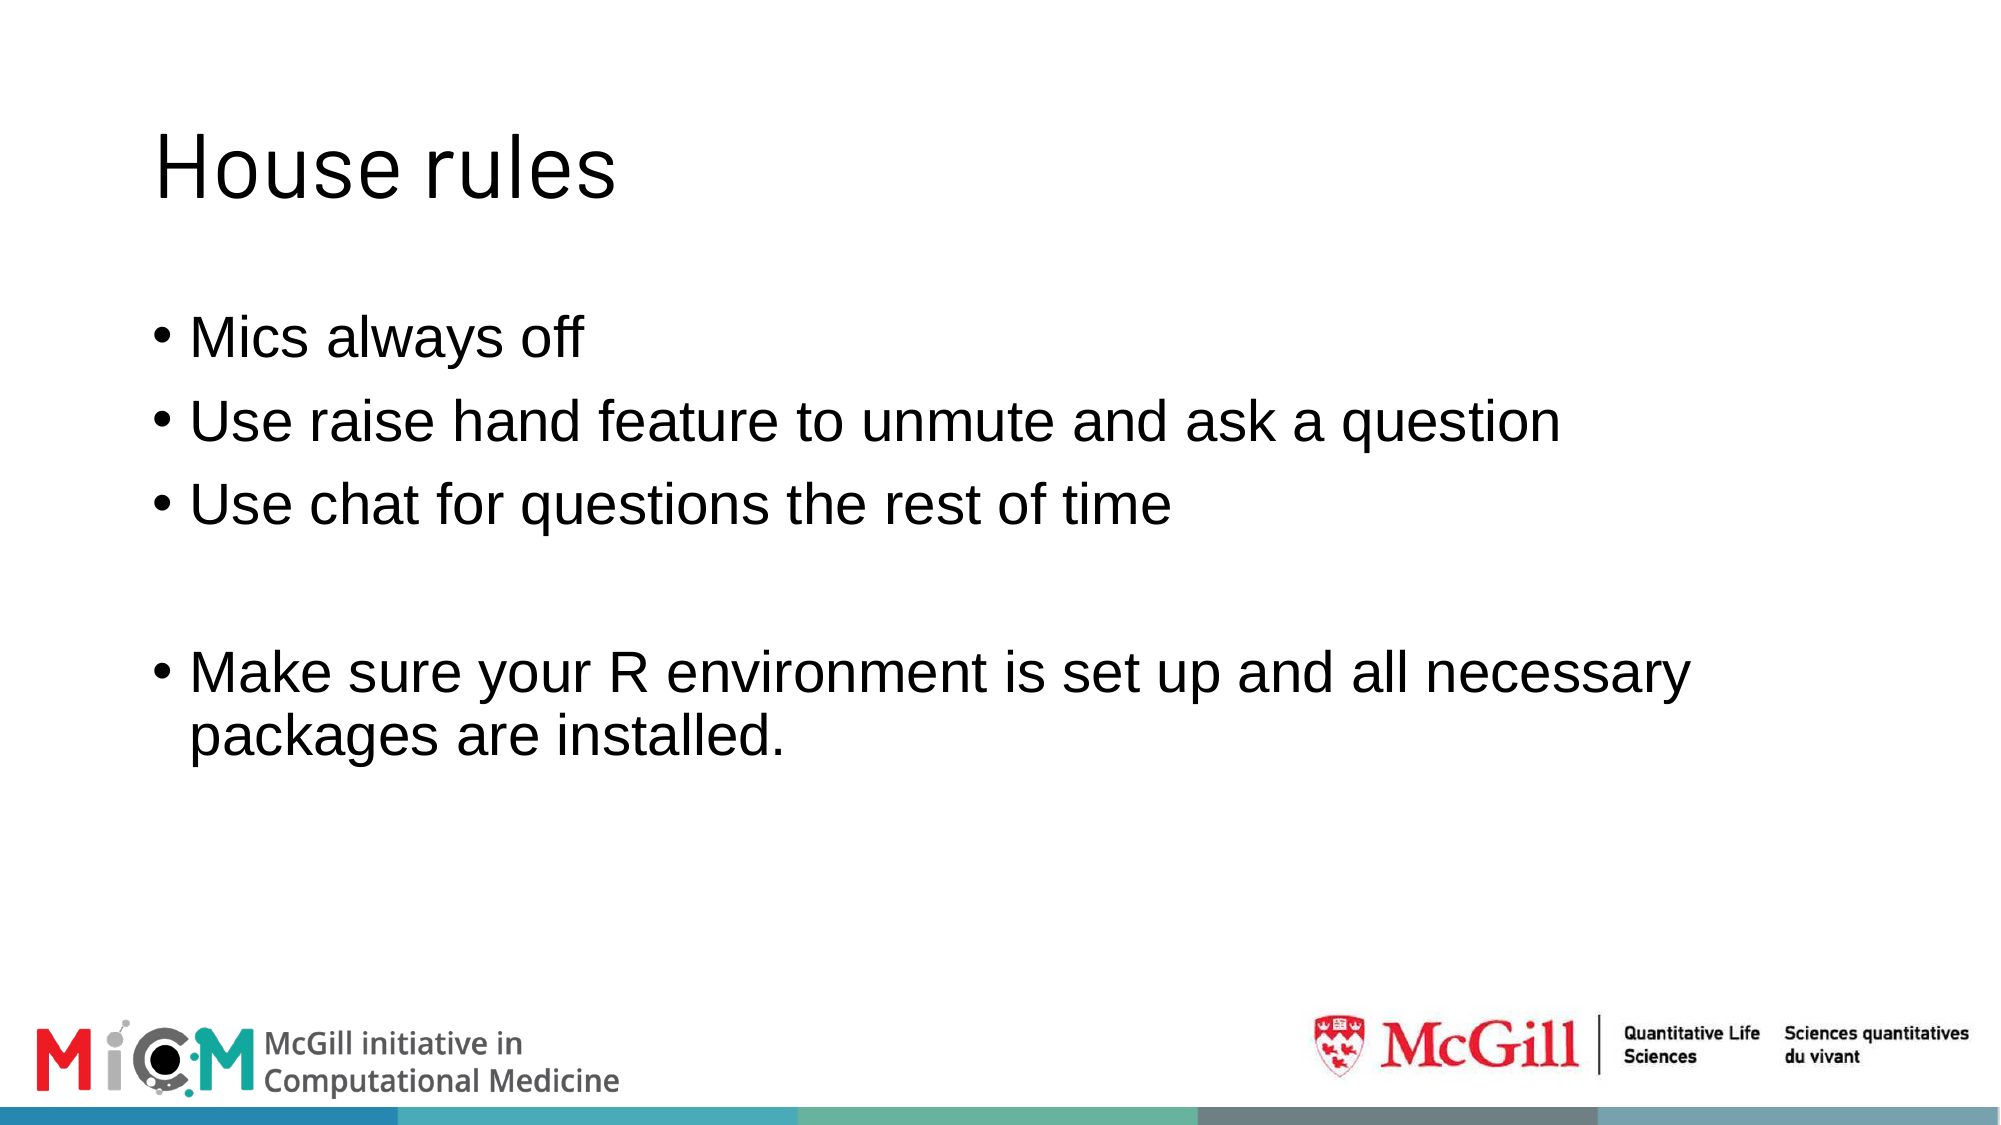

# House rules
Mics always off
Use raise hand feature to unmute and ask a question
Use chat for questions the rest of time

Make sure your R environment is set up and all necessary packages are installed.